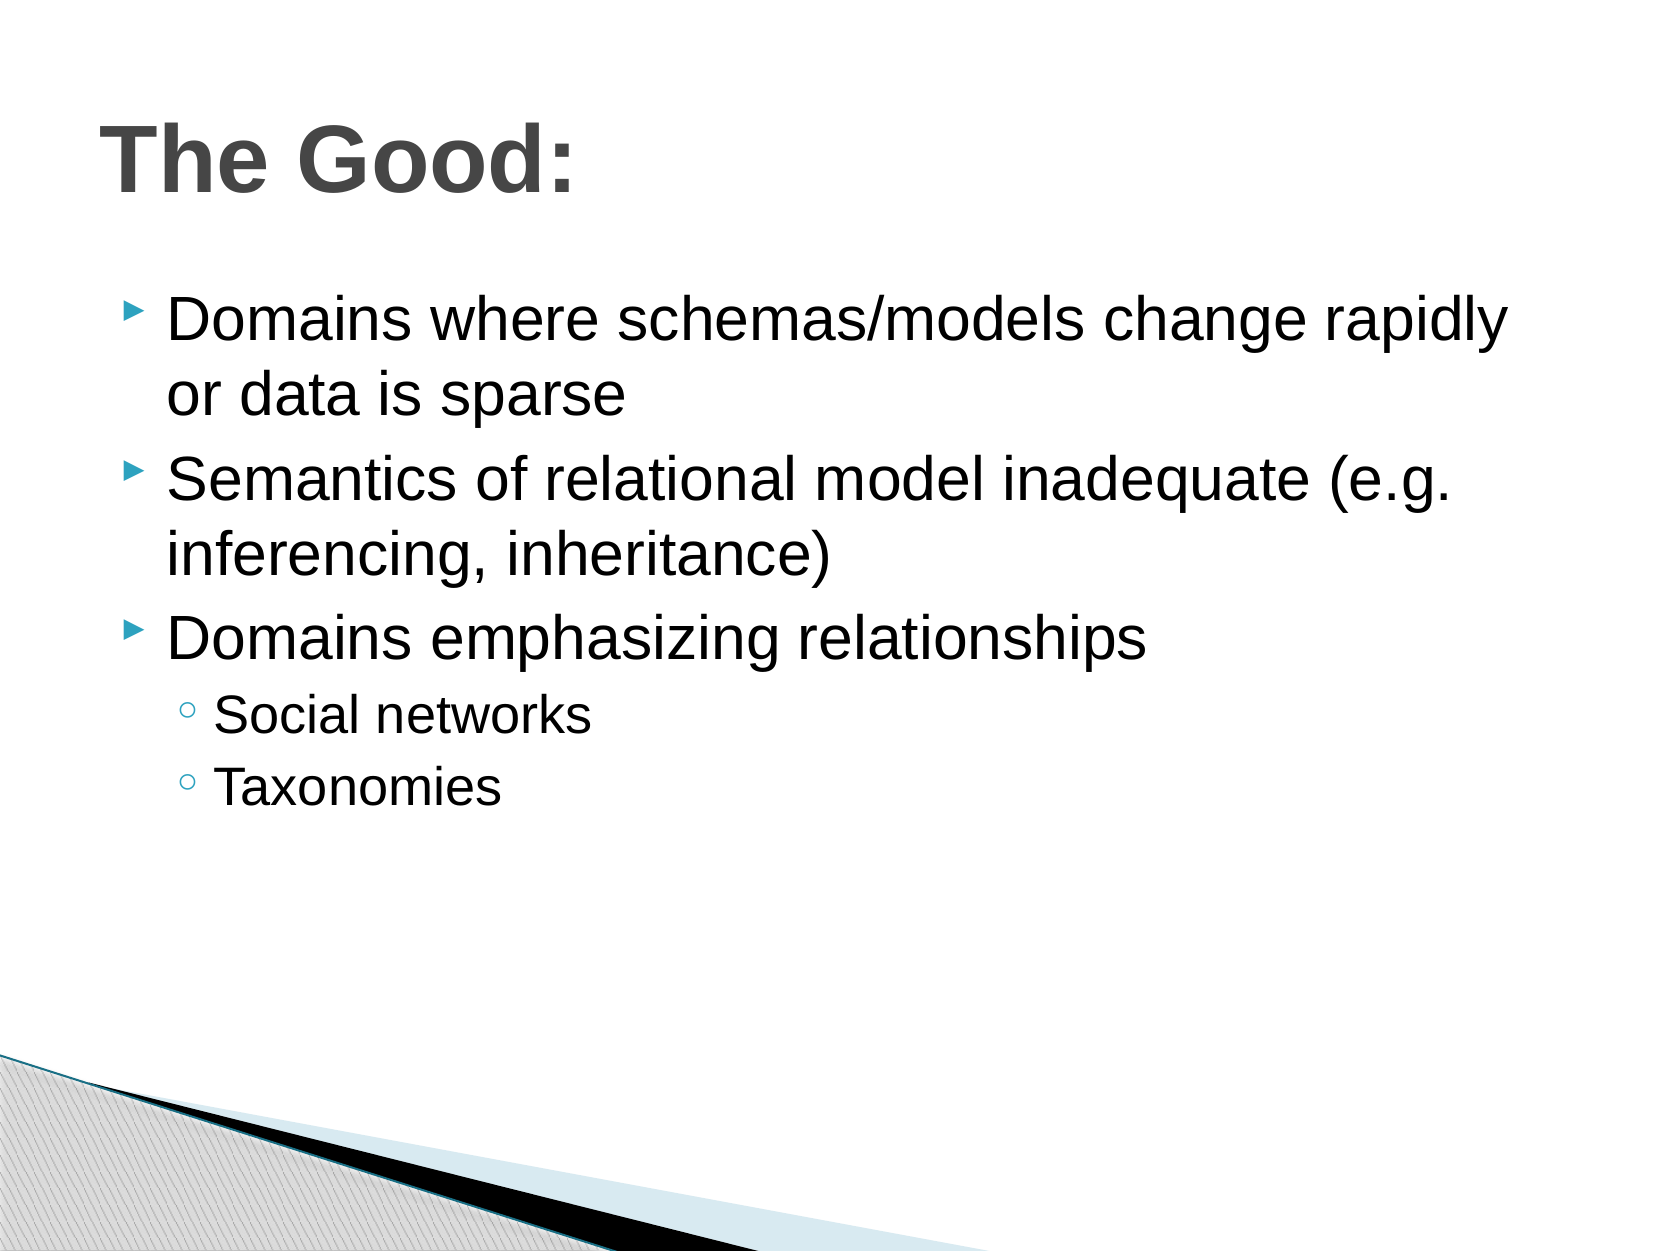

# The Good:
Domains where schemas/models change rapidly or data is sparse
Semantics of relational model inadequate (e.g. inferencing, inheritance)
Domains emphasizing relationships
Social networks
Taxonomies